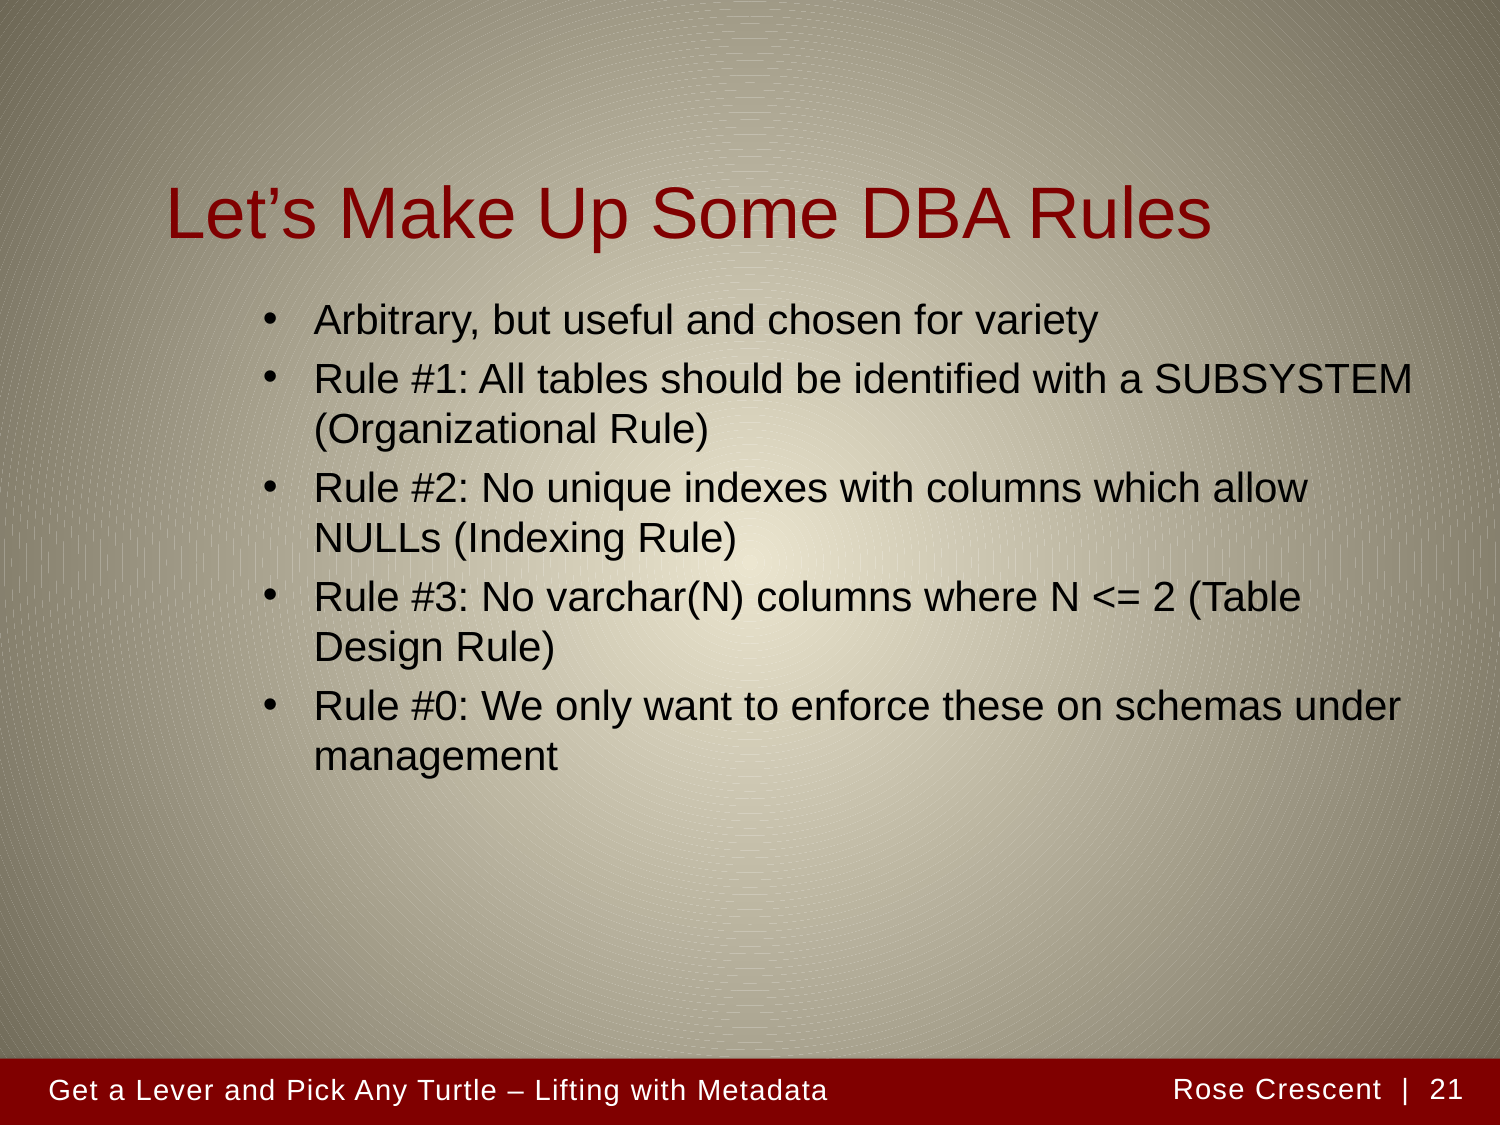

# Let’s Make Up Some DBA Rules
Arbitrary, but useful and chosen for variety
Rule #1: All tables should be identified with a SUBSYSTEM (Organizational Rule)
Rule #2: No unique indexes with columns which allow NULLs (Indexing Rule)
Rule #3: No varchar(N) columns where N <= 2 (Table Design Rule)
Rule #0: We only want to enforce these on schemas under management